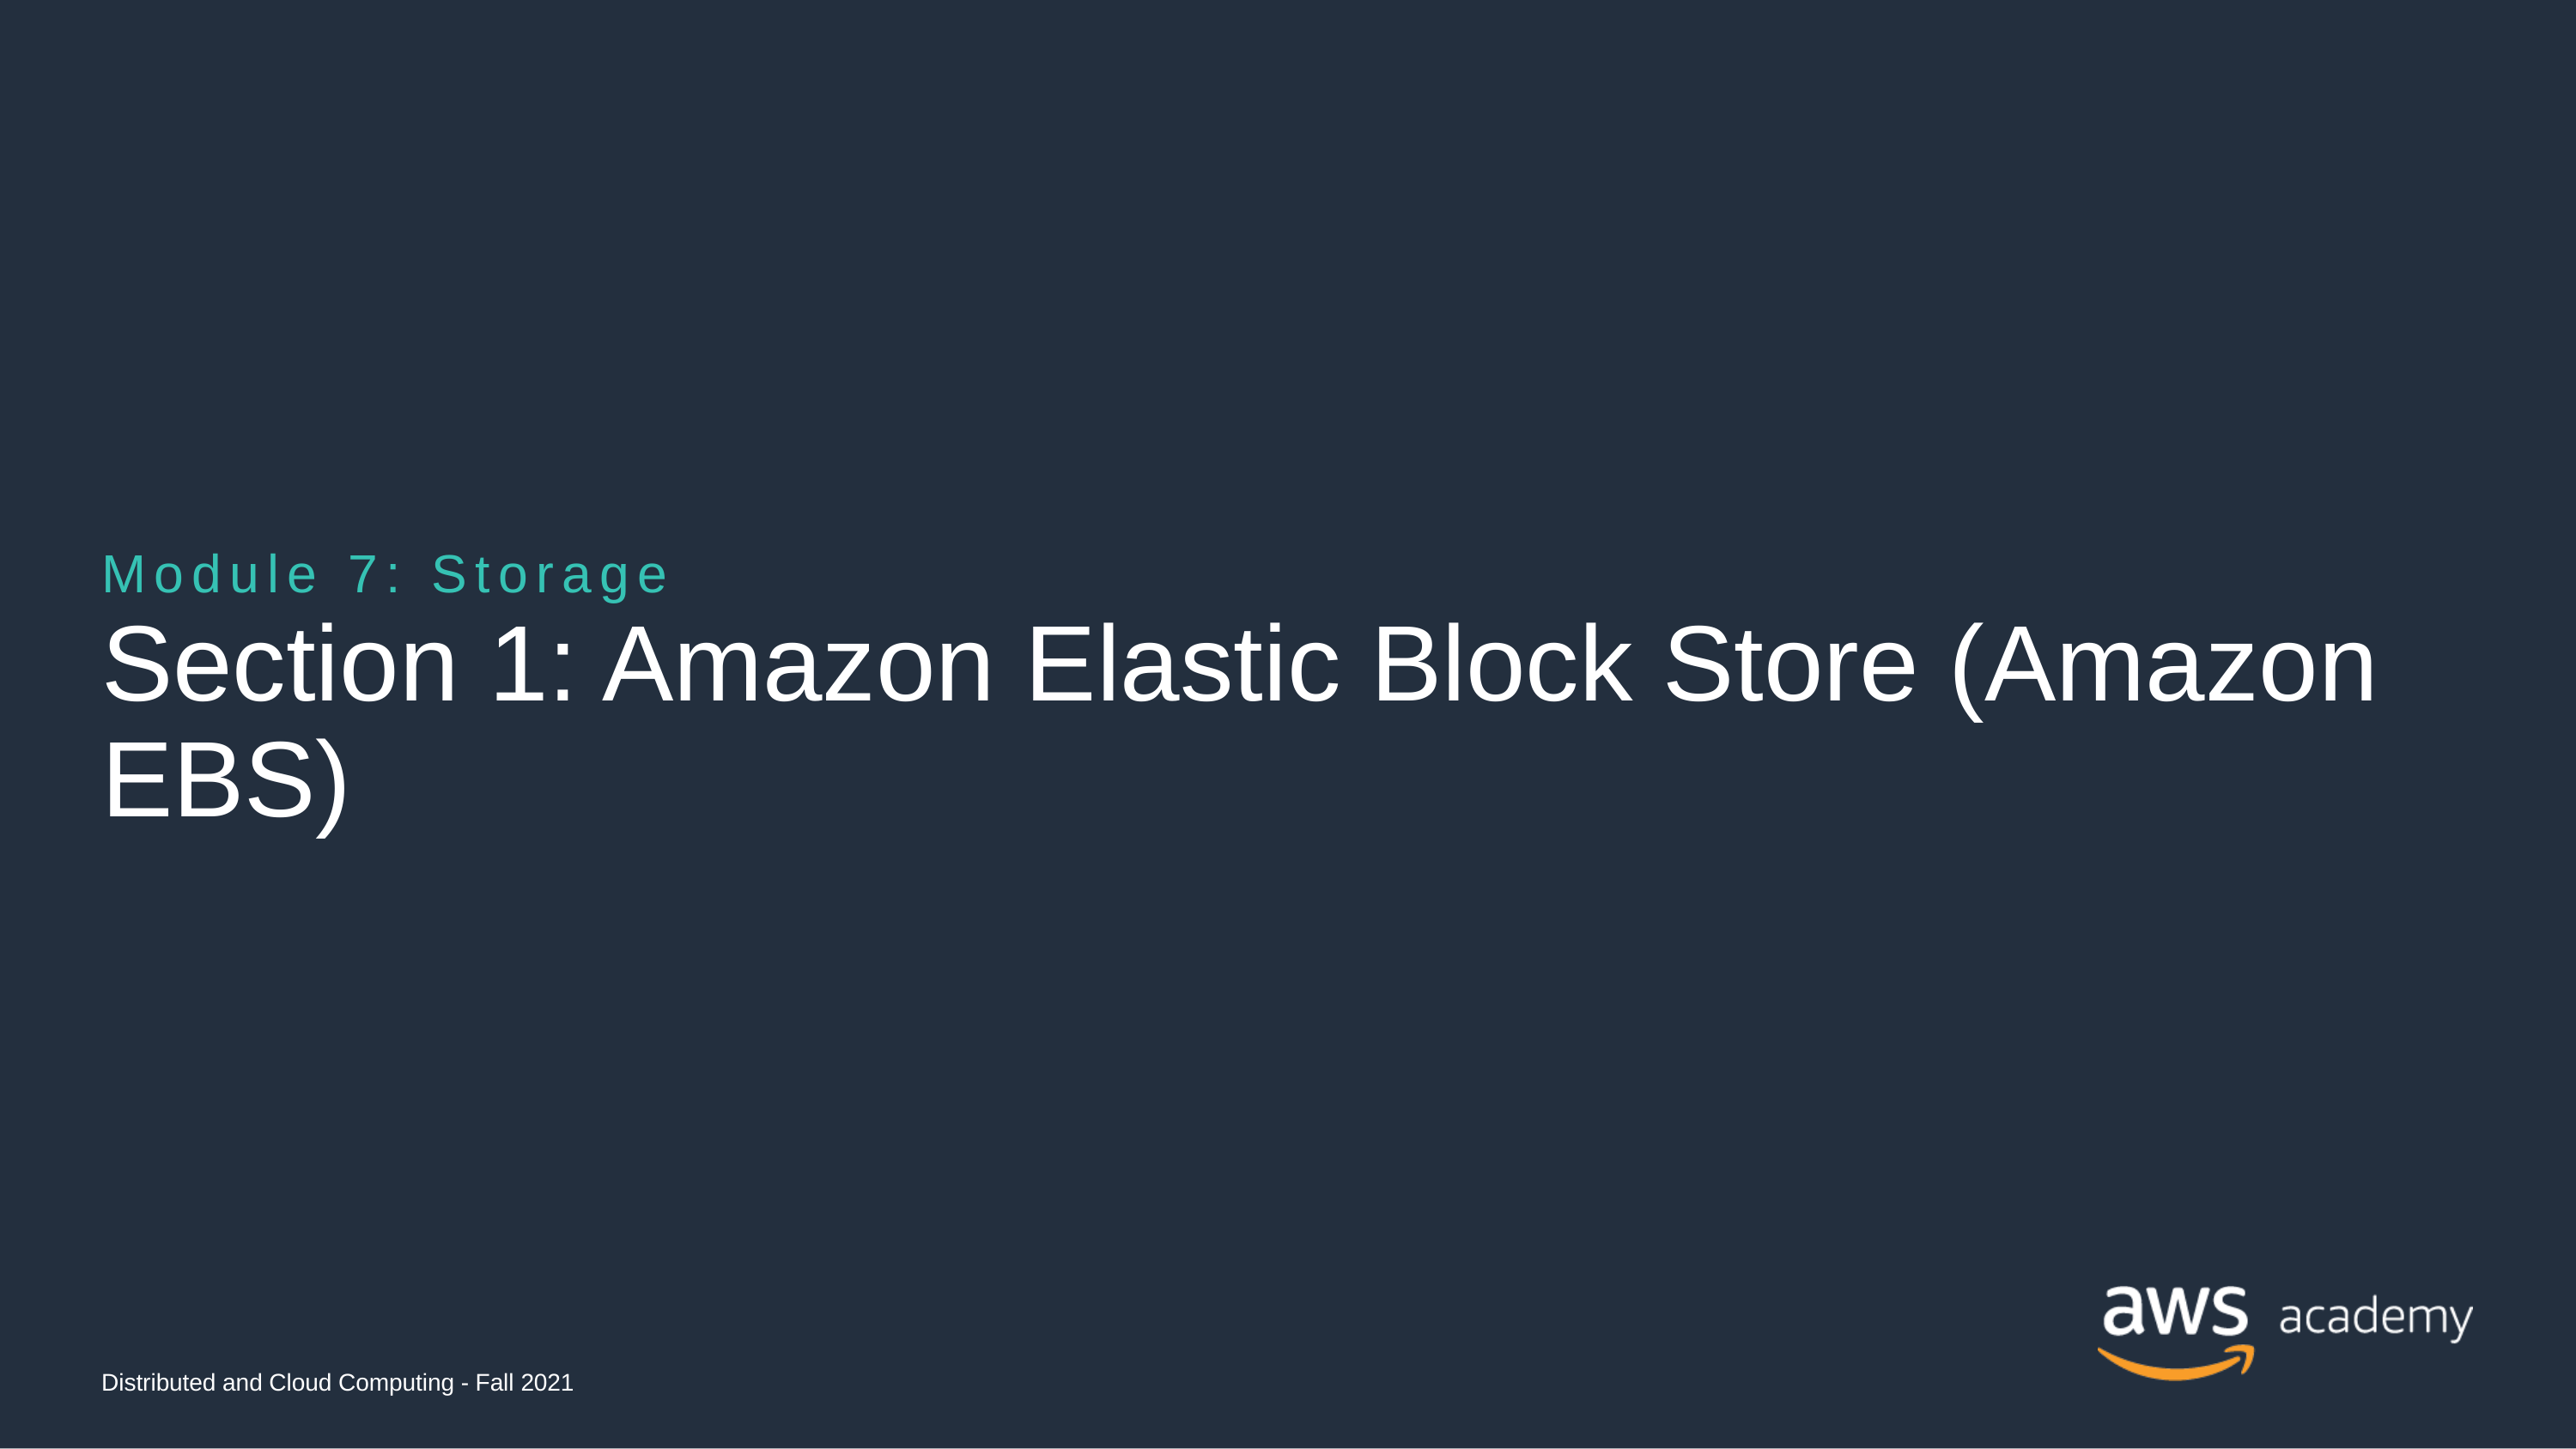

Module 7: Storage
# Section 1: Amazon Elastic Block Store (Amazon EBS)
Distributed and Cloud Computing - Fall 2021